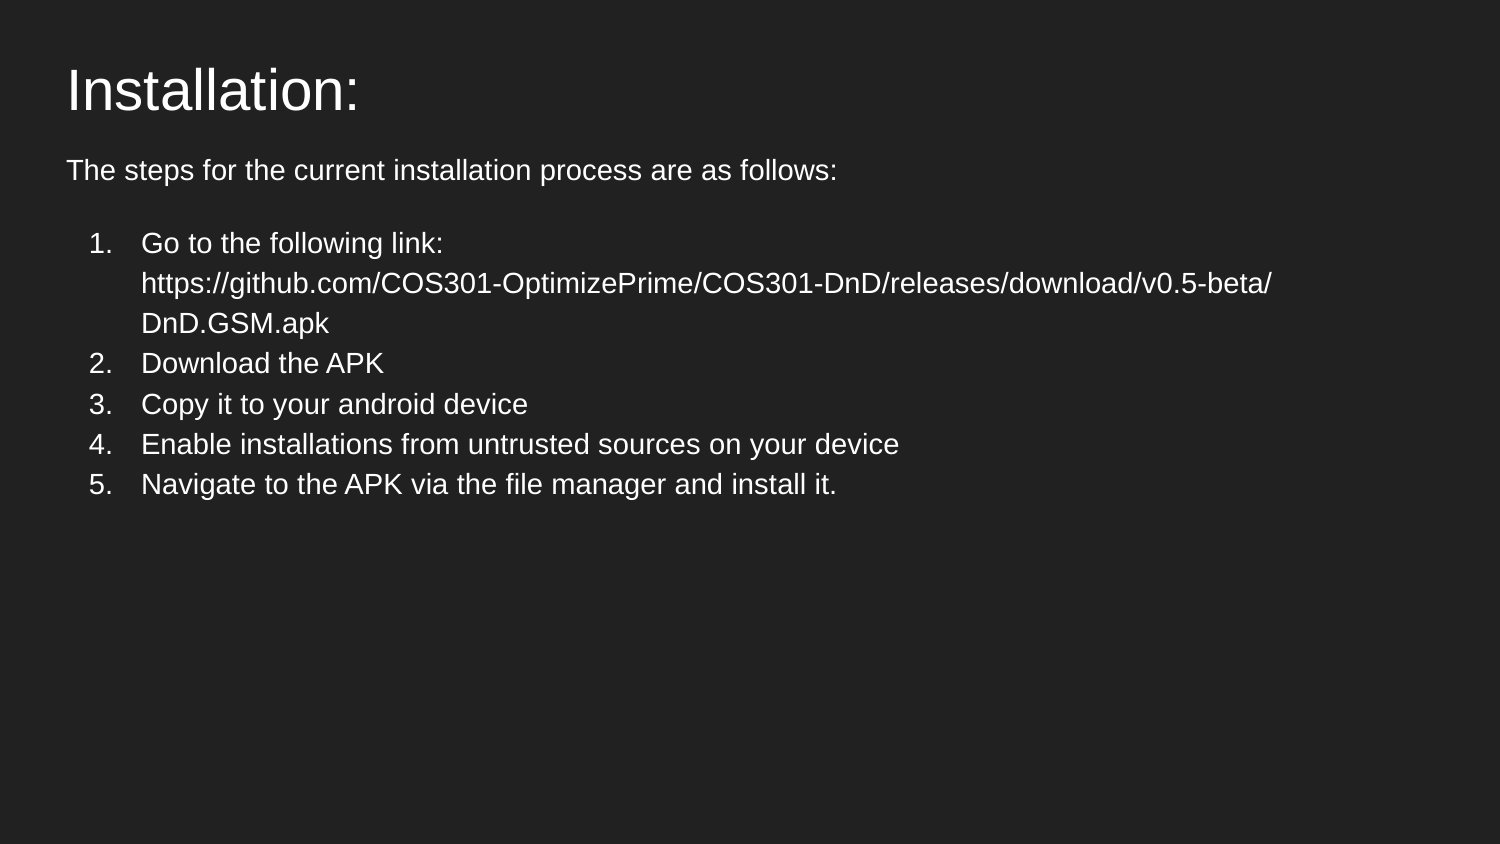

# Installation:
The steps for the current installation process are as follows:
Go to the following link:
https://github.com/COS301-OptimizePrime/COS301-DnD/releases/download/v0.5-beta/DnD.GSM.apk
Download the APK
Copy it to your android device
Enable installations from untrusted sources on your device
Navigate to the APK via the file manager and install it.